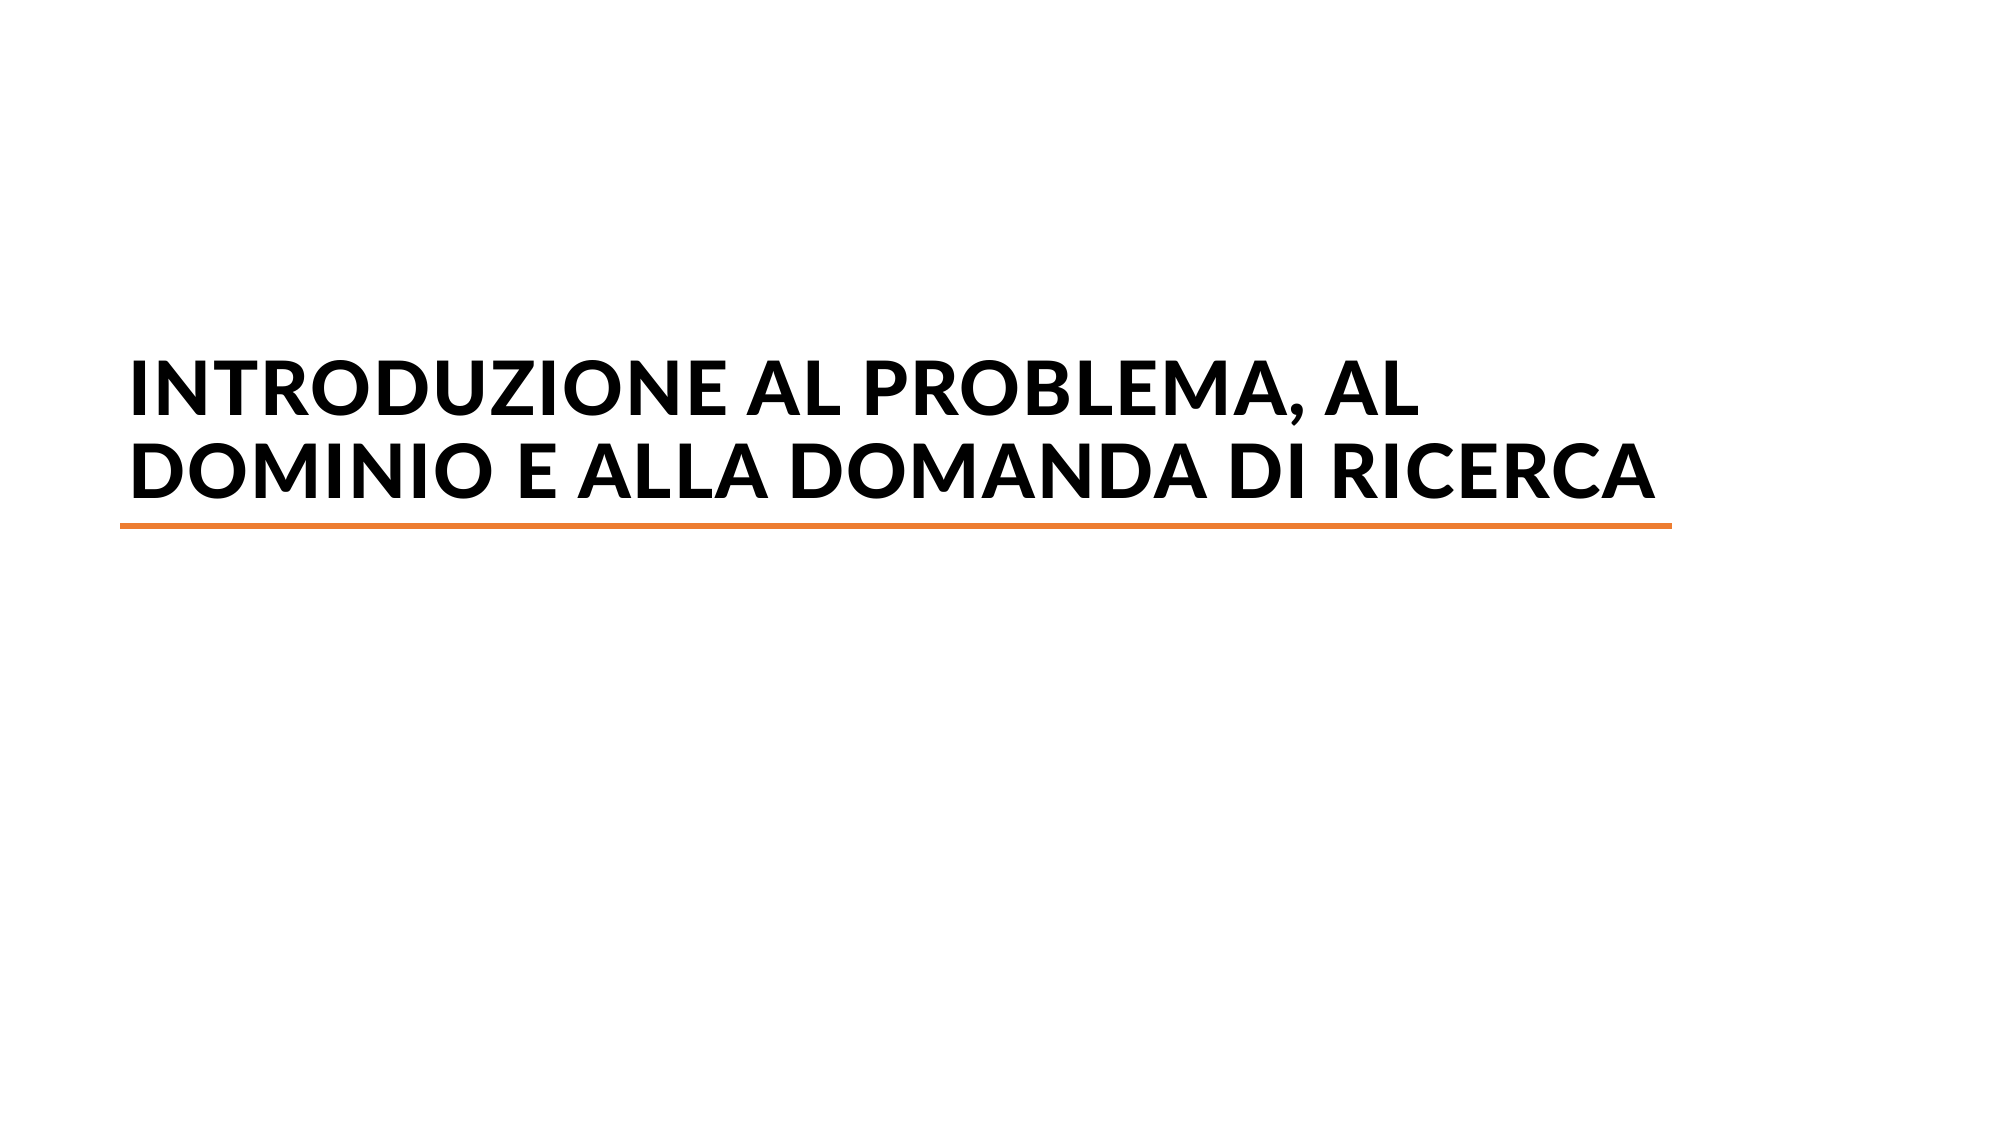

INTRODUZIONE AL PROBLEMA, AL DOMINIO E ALLA DOMANDA DI RICERCA